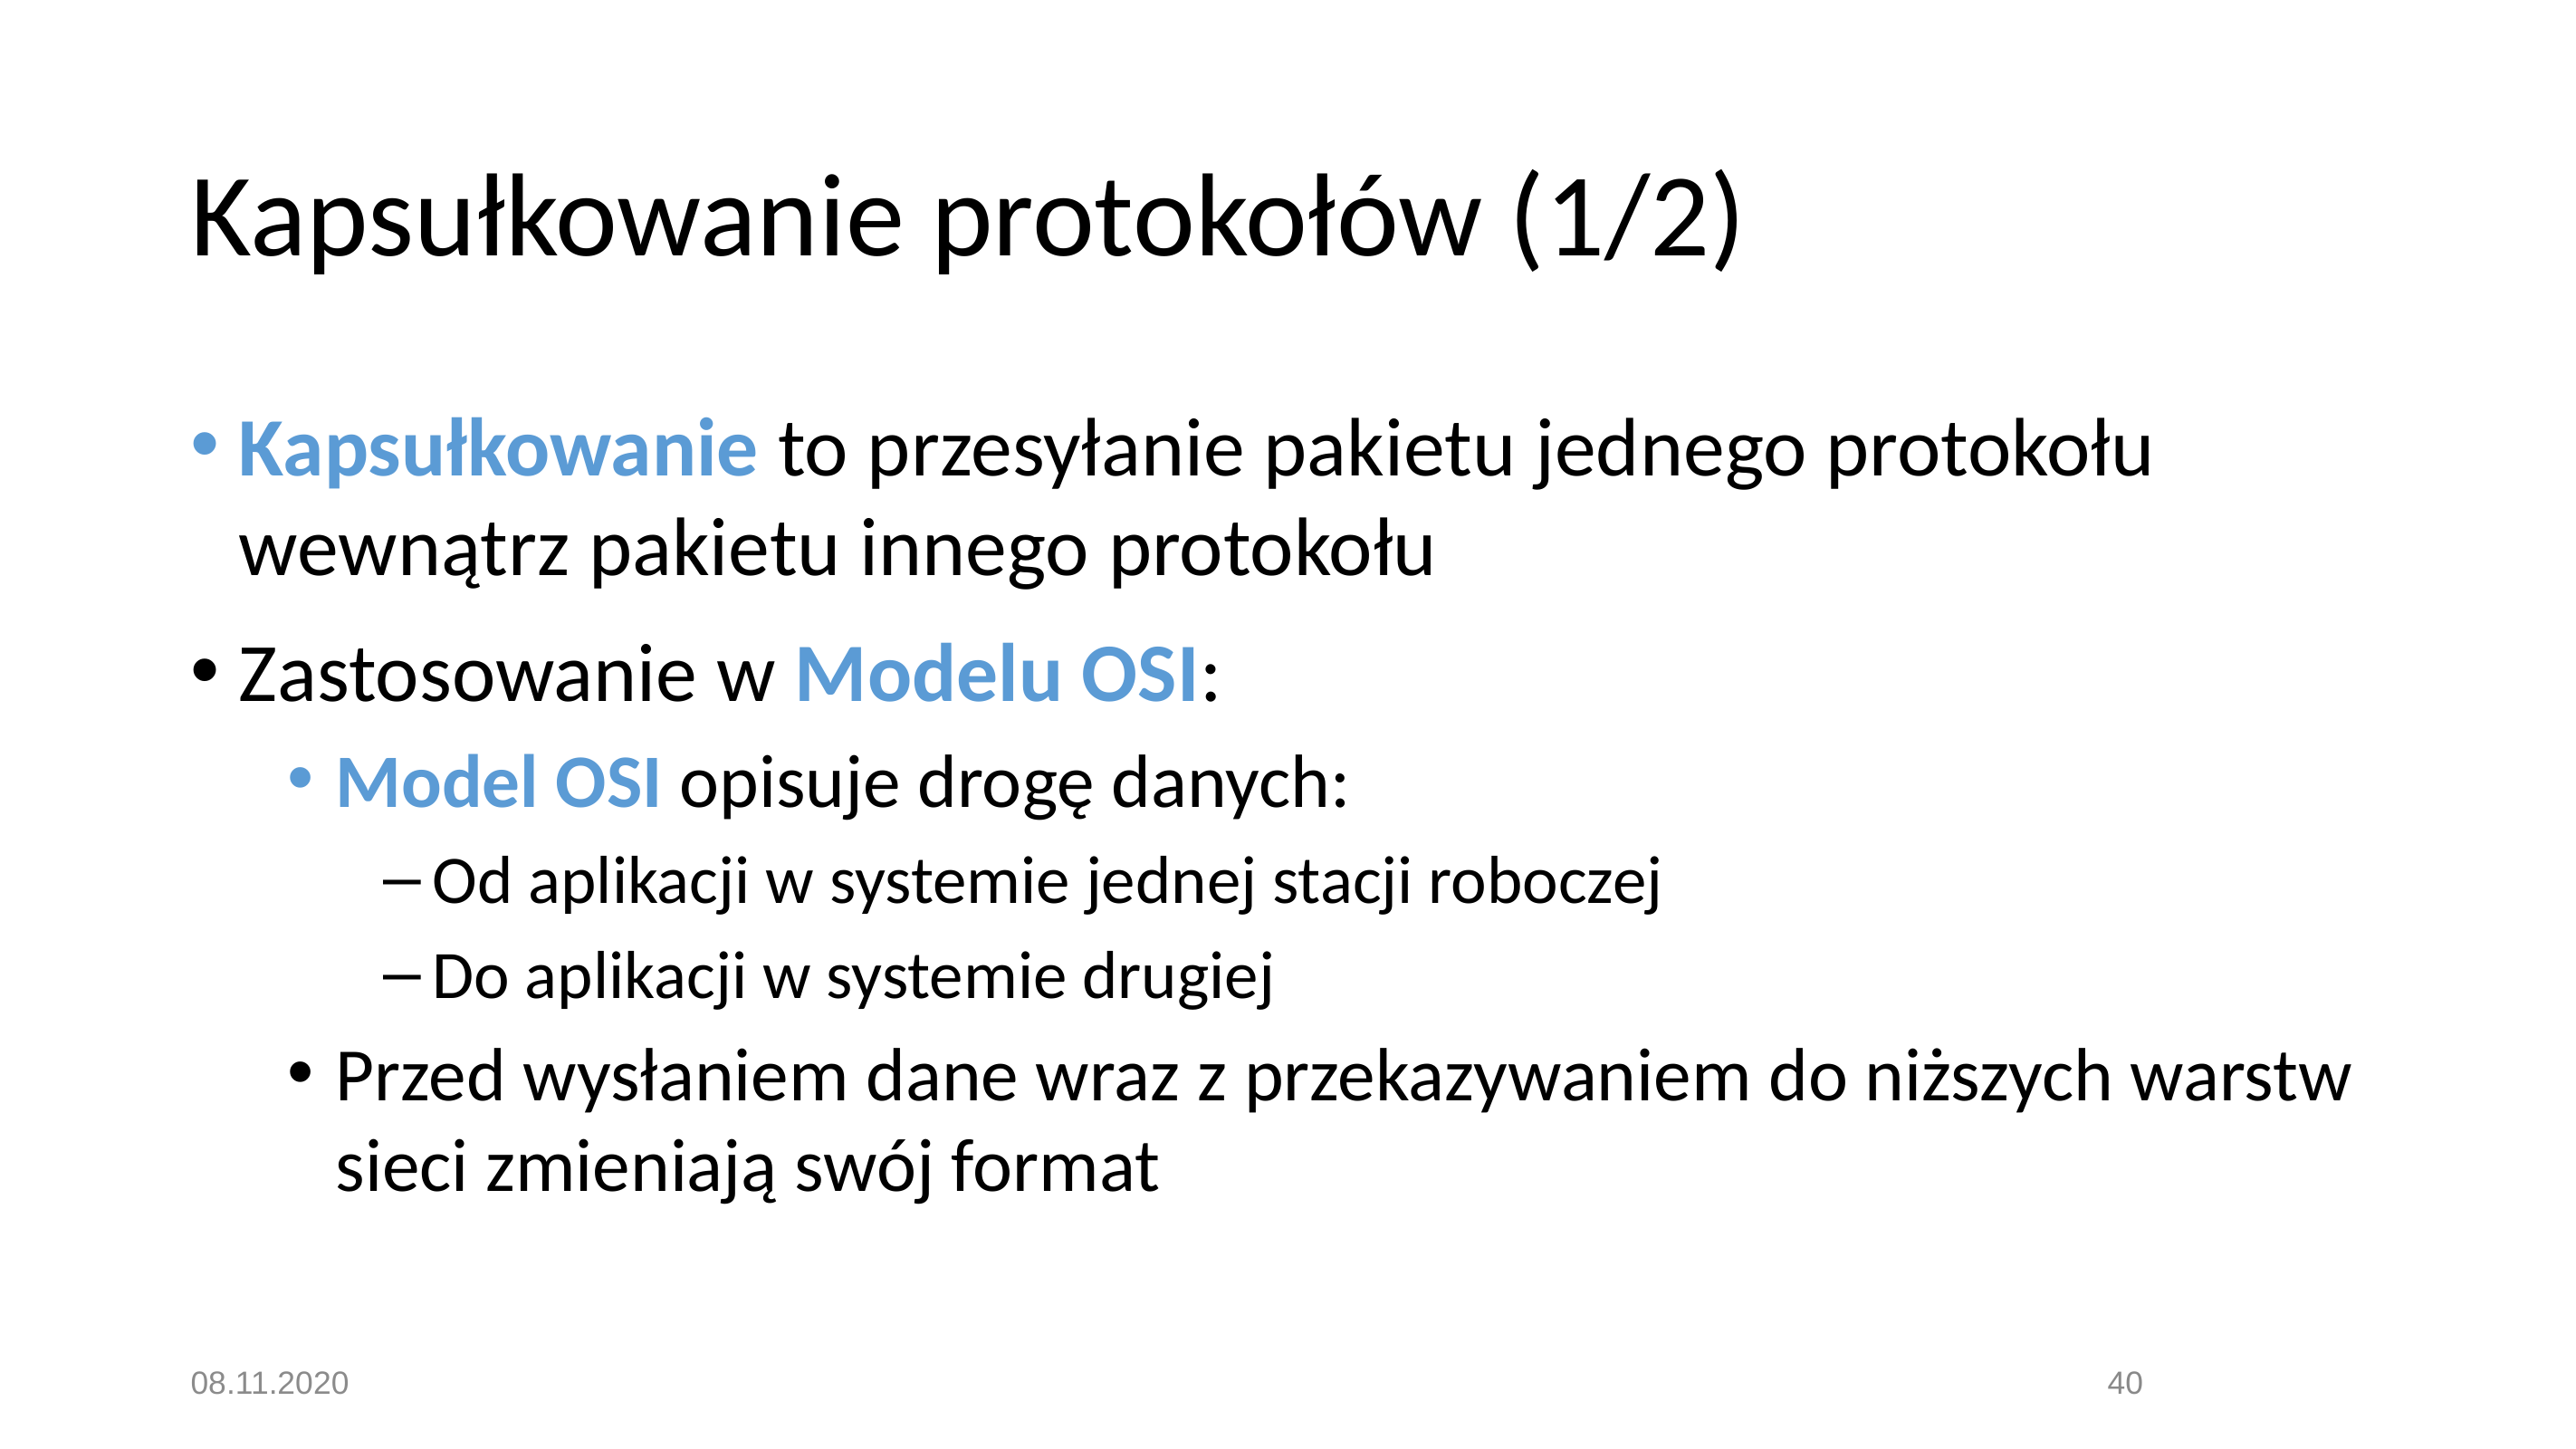

# Kapsułkowanie protokołów (1/2)
Kapsułkowanie to przesyłanie pakietu jednego protokołu wewnątrz pakietu innego protokołu
Zastosowanie w Modelu OSI:
Model OSI opisuje drogę danych:
Od aplikacji w systemie jednej stacji roboczej
Do aplikacji w systemie drugiej
Przed wysłaniem dane wraz z przekazywaniem do niższych warstw sieci zmieniają swój format
08.11.2020
40